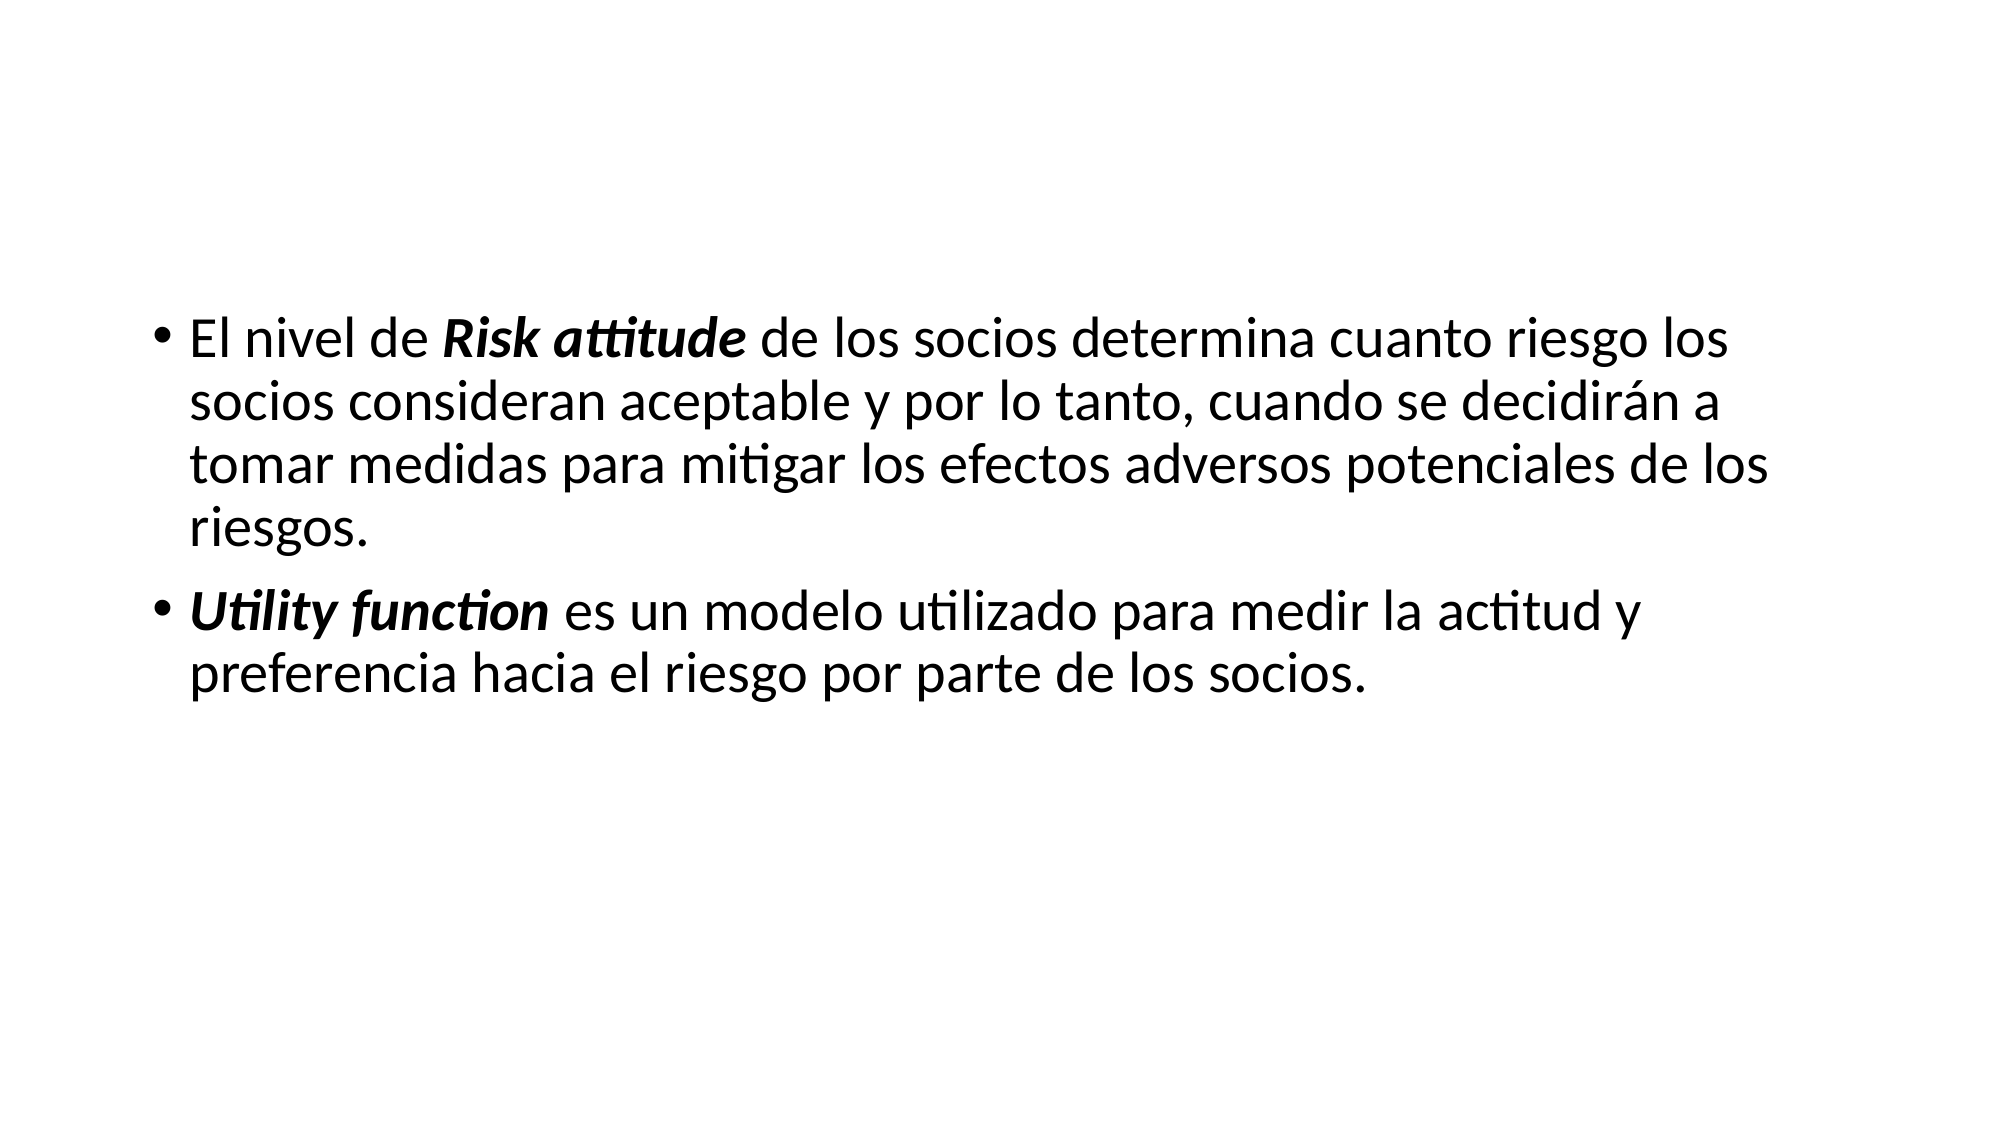

#
El nivel de Risk attitude de los socios determina cuanto riesgo los socios consideran aceptable y por lo tanto, cuando se decidirán a tomar medidas para mitigar los efectos adversos potenciales de los riesgos.
Utility function es un modelo utilizado para medir la actitud y preferencia hacia el riesgo por parte de los socios.